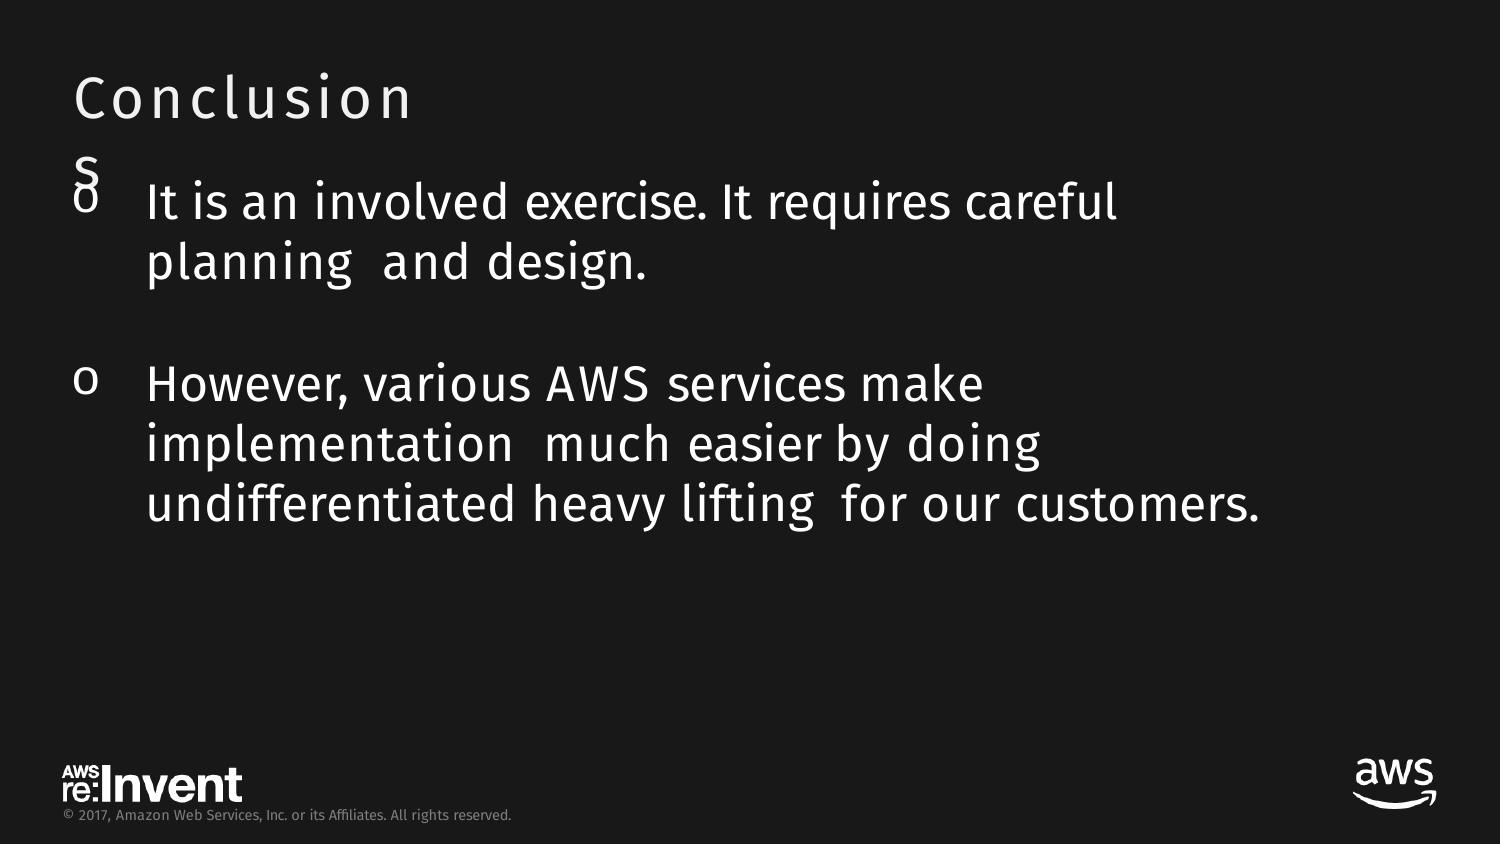

# Conclusions
It is an involved exercise. It requires careful planning  and design.

However, various AWS services make implementation  much easier by doing undifferentiated heavy lifting  for our customers.
© 2017, Amazon Web Services, Inc. or its Affiliates. All rights reserved.